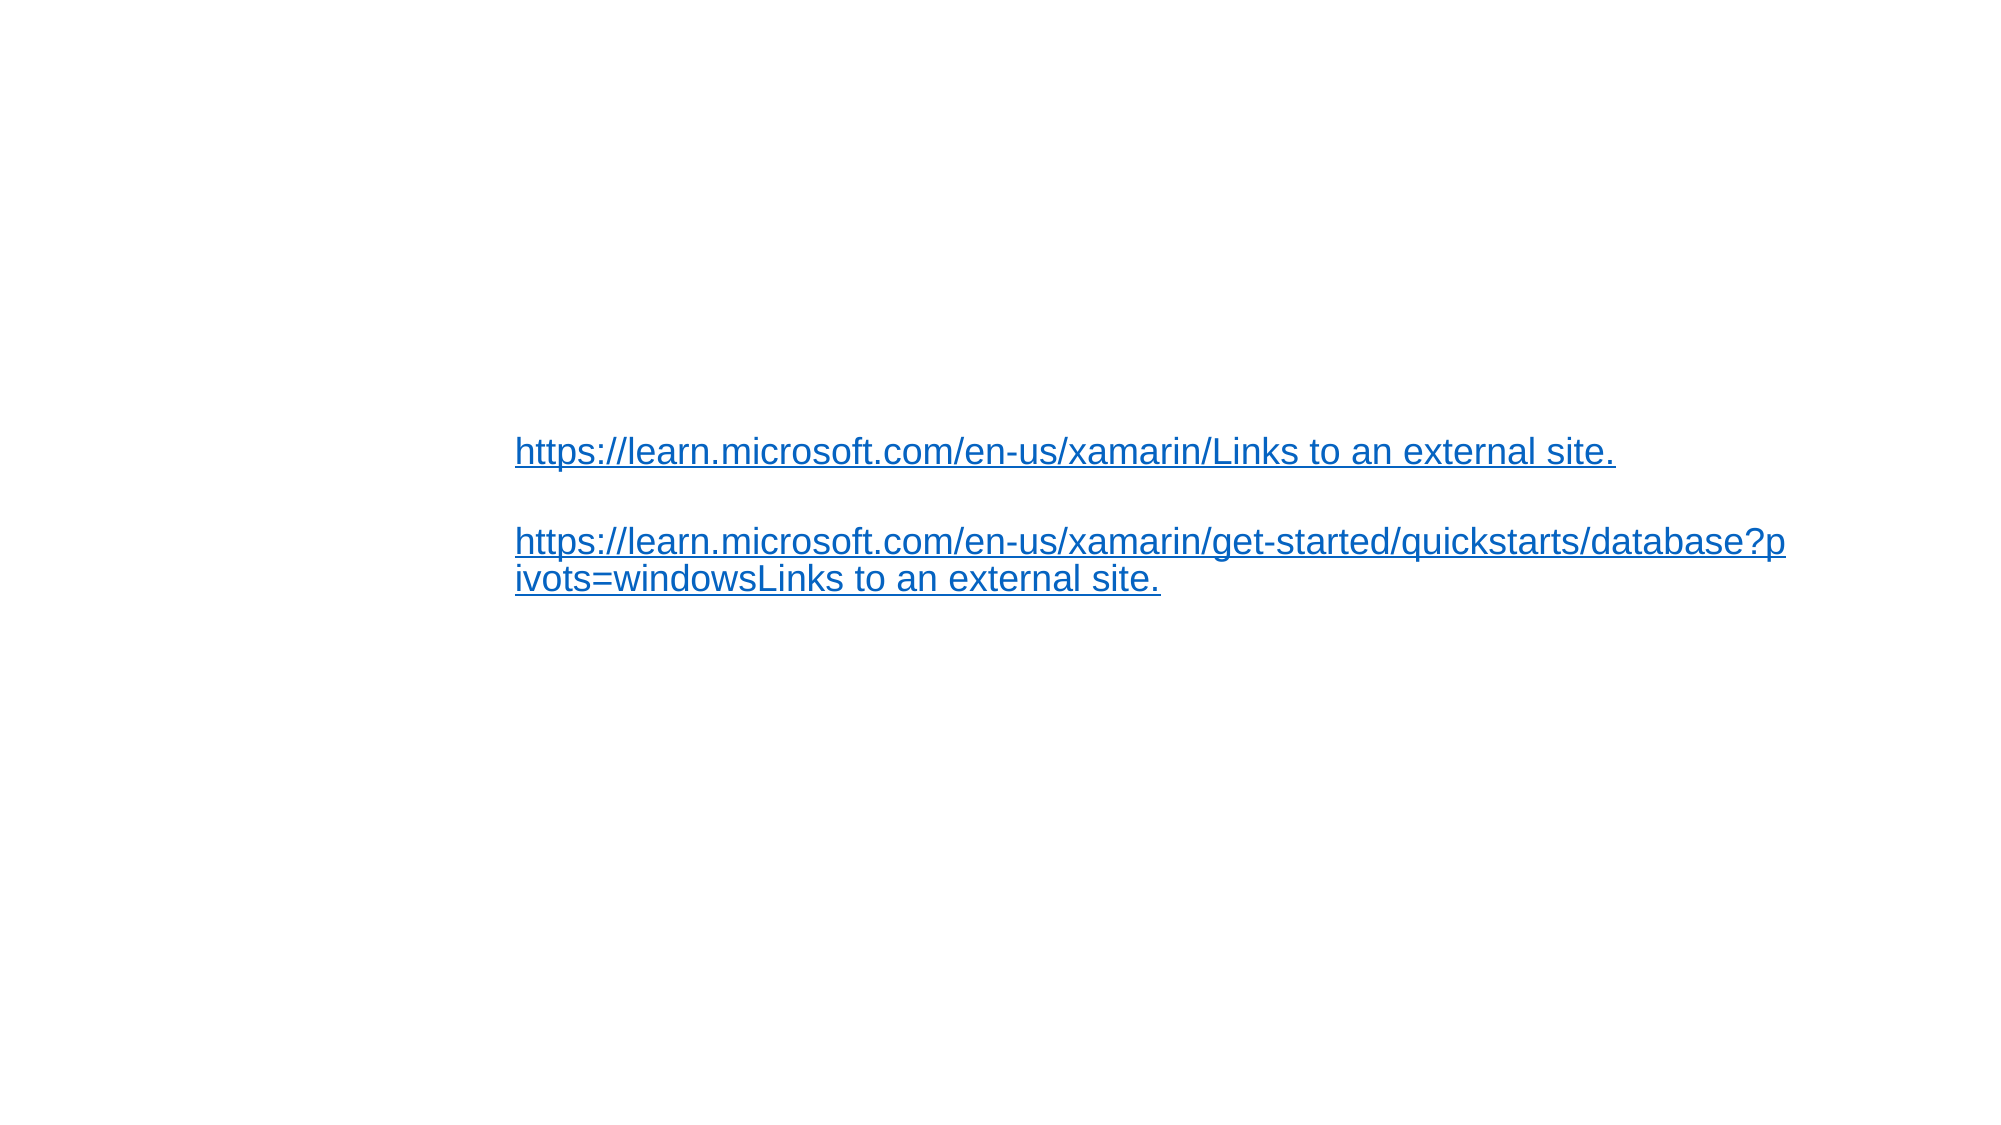

https://learn.microsoft.com/en-us/xamarin/Links to an external site.

https://learn.microsoft.com/en-us/xamarin/get-started/quickstarts/database?pivots=windowsLinks to an external site.